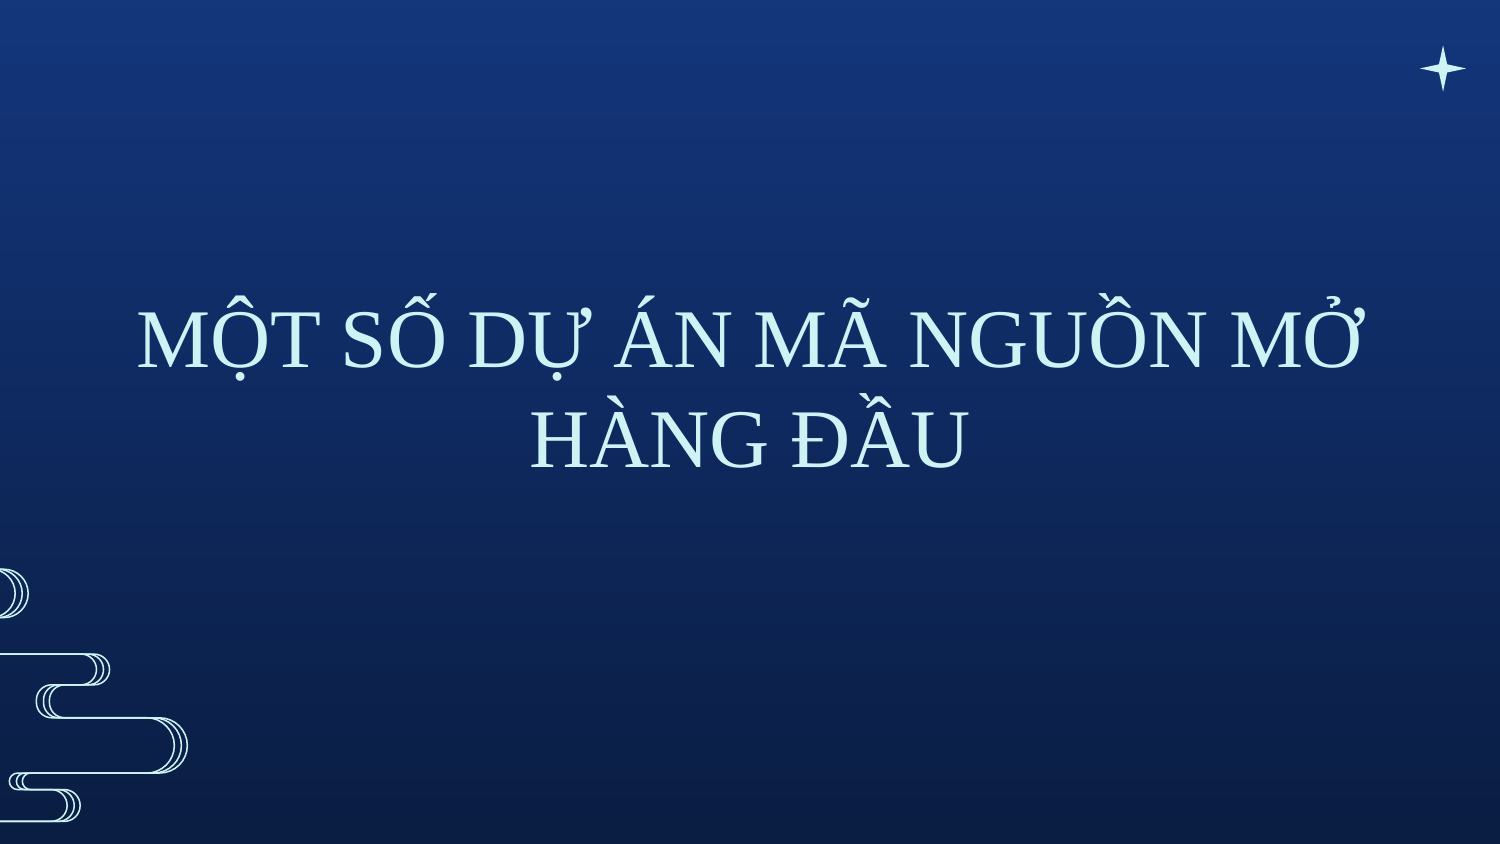

# MỘT SỐ DỰ ÁN MÃ NGUỒN MỞ HÀNG ĐẦU